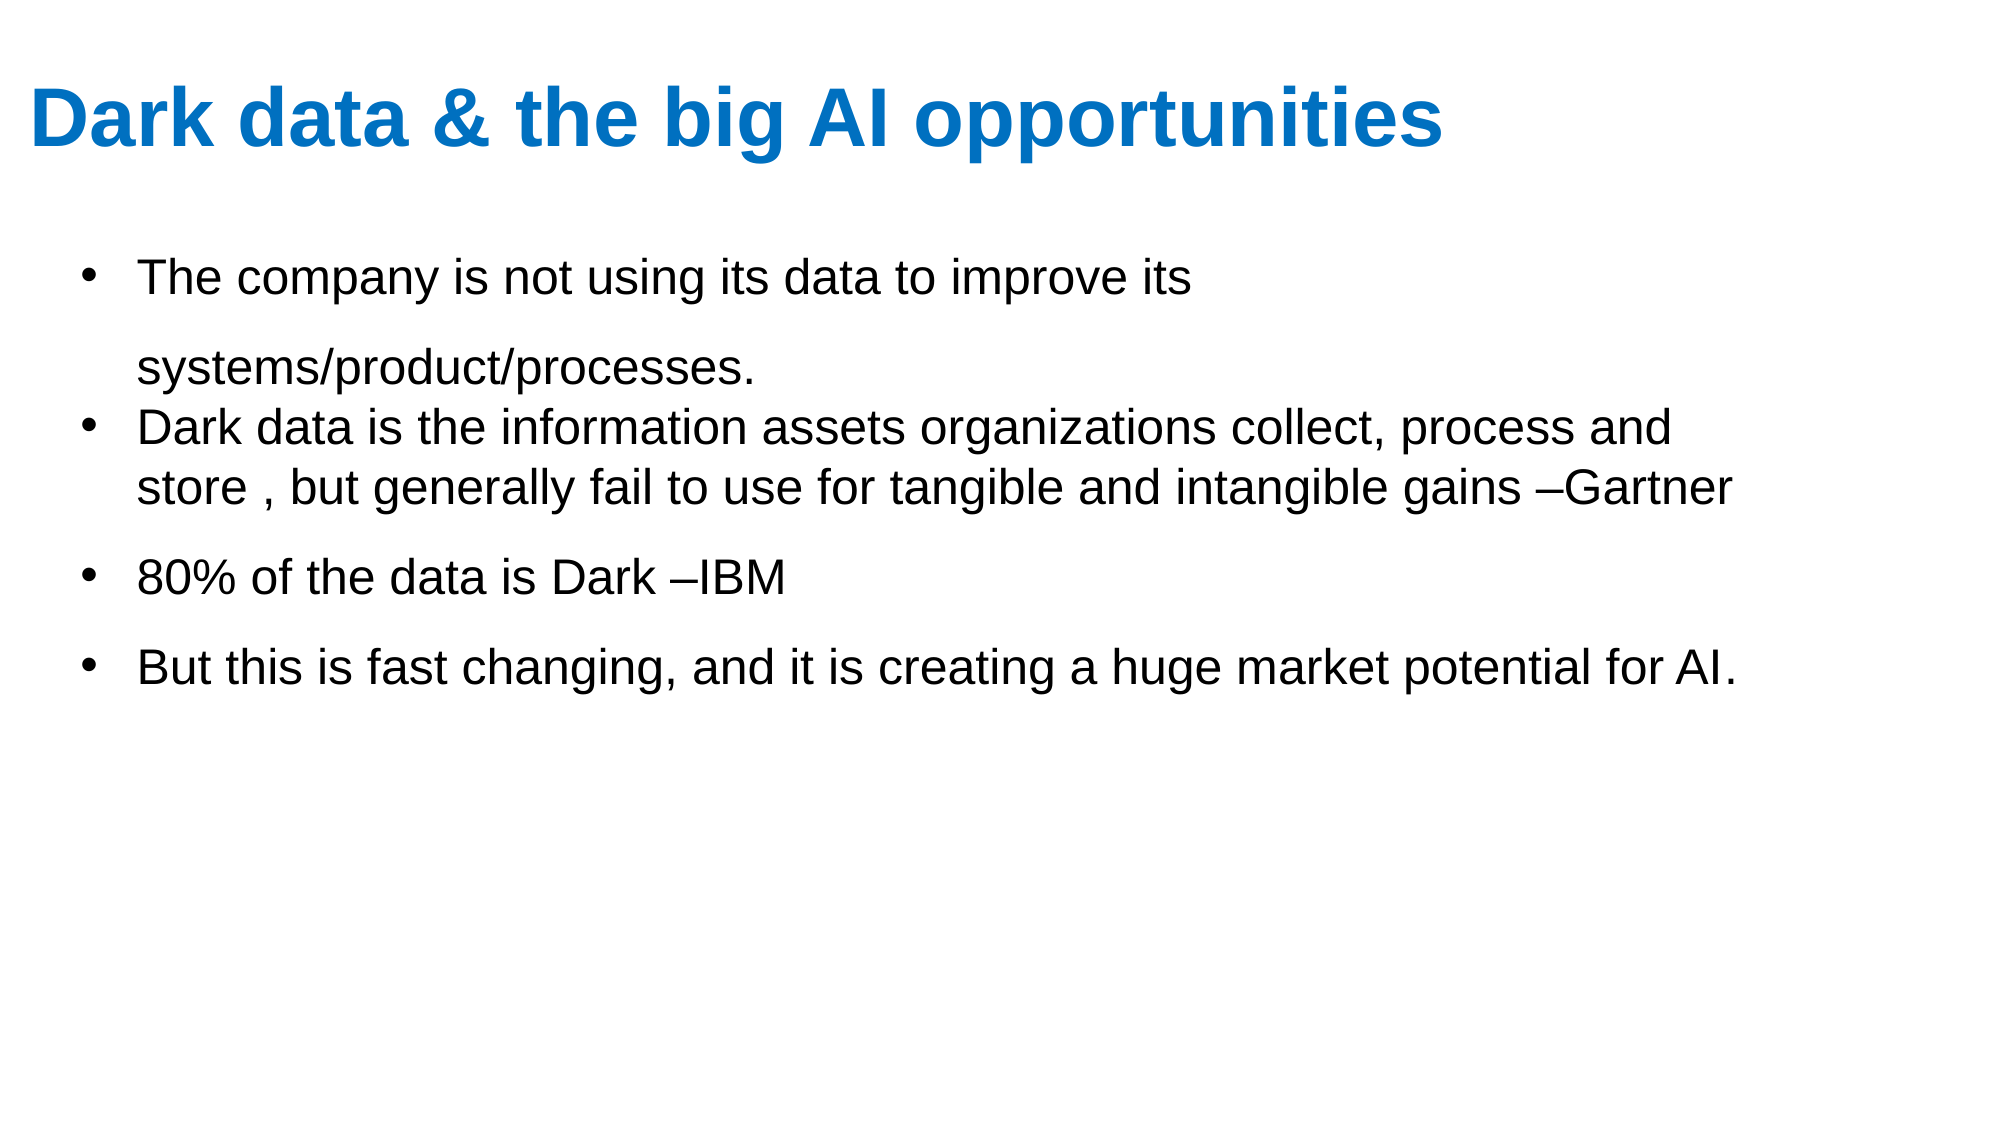

Dark data & the big AI opportunities
The company is not using its data to improve its systems/product/processes.
Dark data is the information assets organizations collect, process and store , but generally fail to use for tangible and intangible gains –Gartner
80% of the data is Dark –IBM
But this is fast changing, and it is creating a huge market potential for AI.